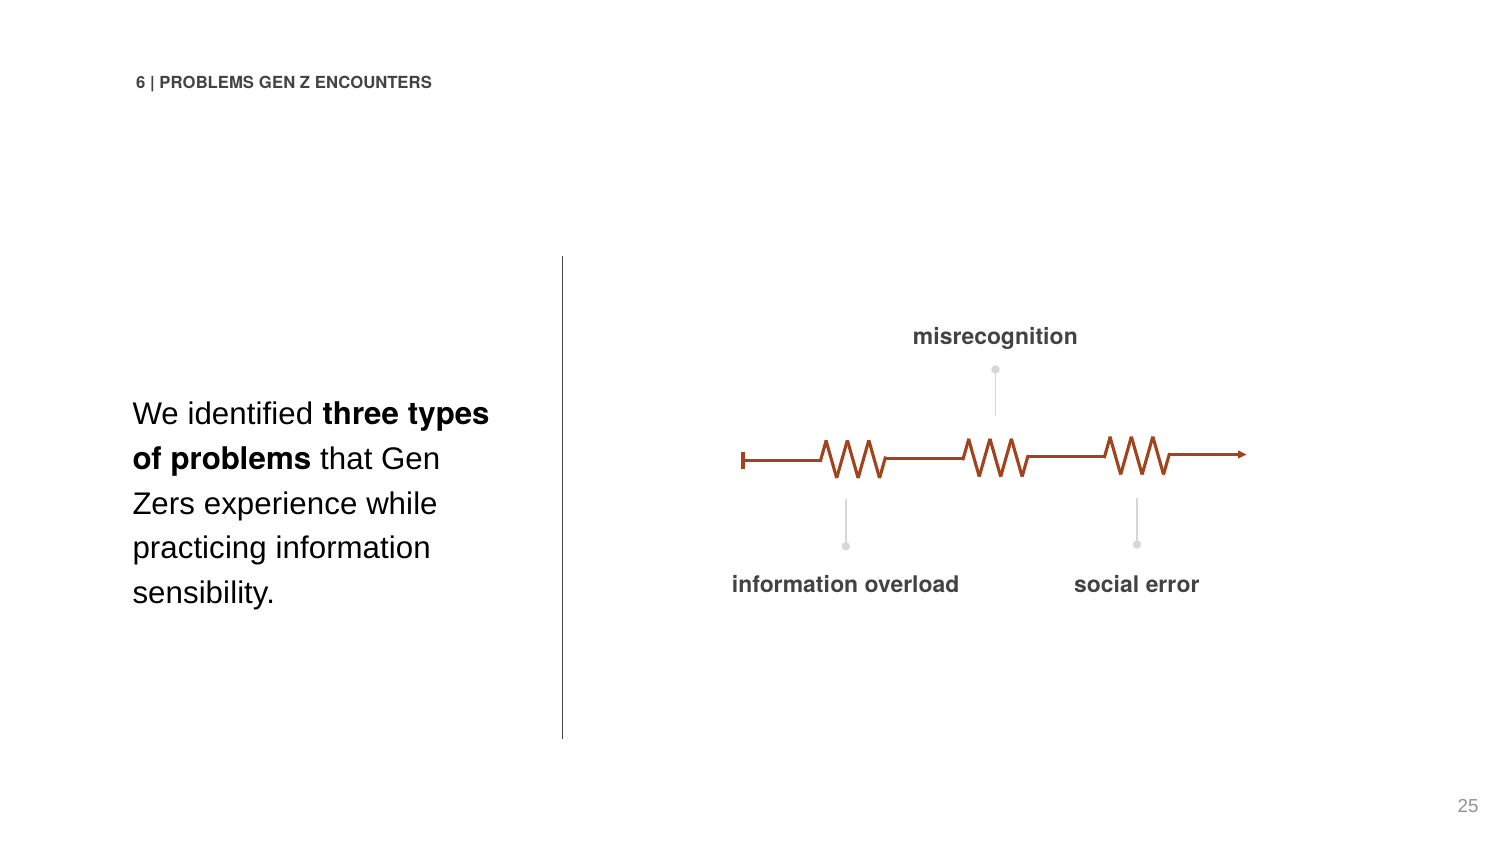

6 | PROBLEMS GEN Z ENCOUNTERS
We identified three types of problems that Gen Zers experience while practicing information sensibility.
misrecognition
information overload
social error
25